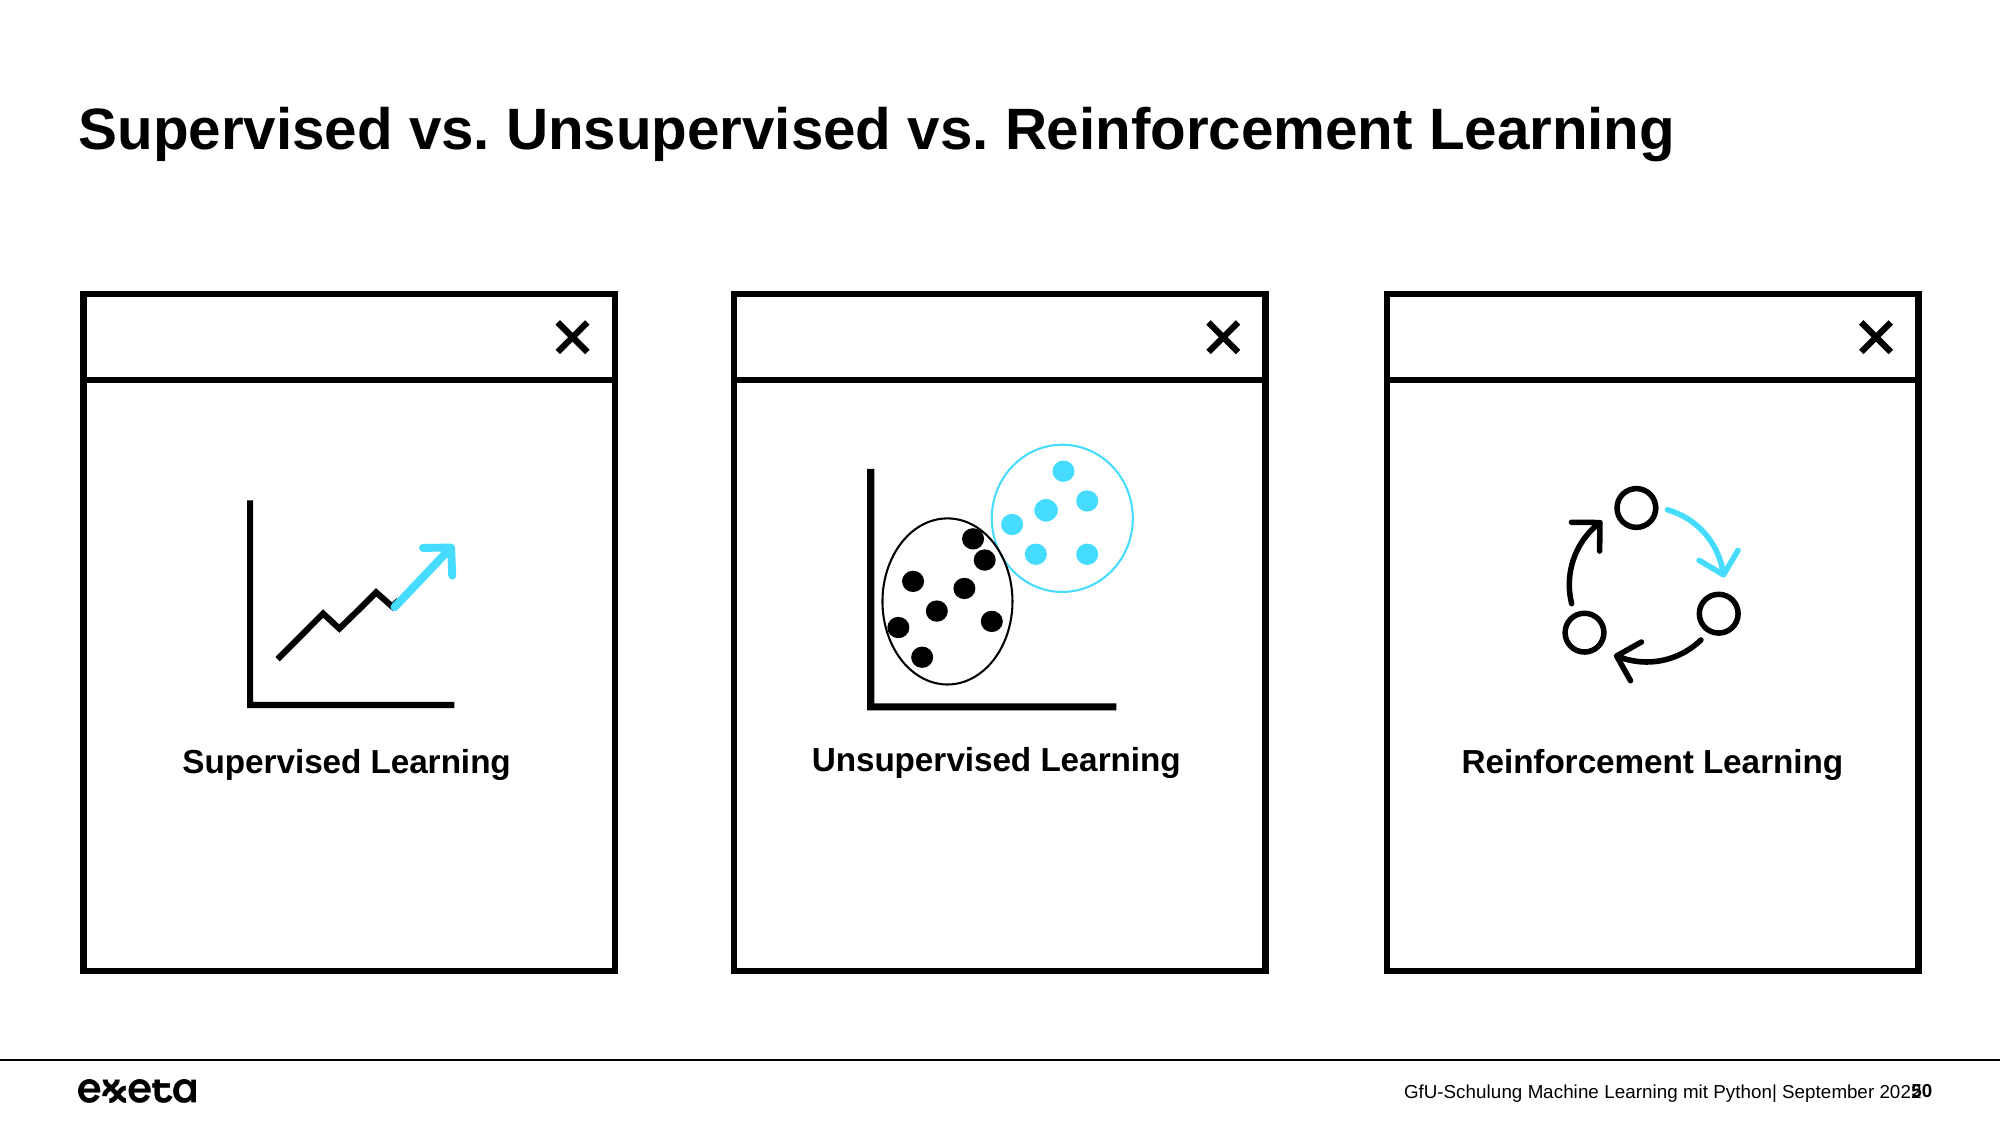

# Supervised vs. Unsupervised vs. Reinforcement Learning

Unsupervised Learning
Supervised Learning
Reinforcement Learning
GfU-Schulung Machine Learning mit Python| September 2022